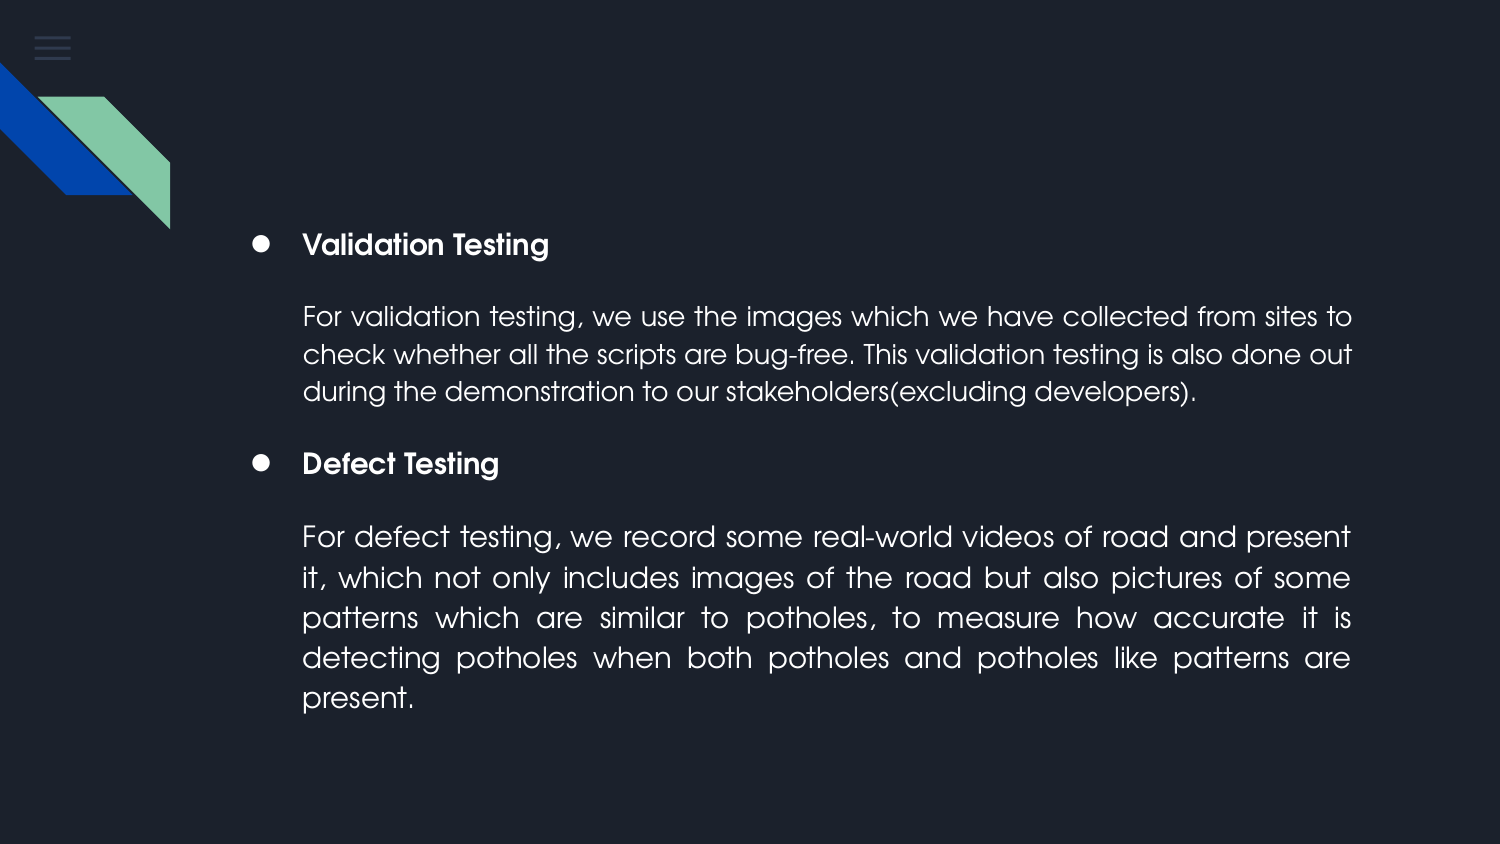

# Validation Testing
For validation testing, we use the images which we have collected from sites to check whether all the scripts are bug-free. This validation testing is also done out during the demonstration to our stakeholders(excluding developers).
Defect Testing
For defect testing, we record some real-world videos of road and present it, which not only includes images of the road but also pictures of some patterns which are similar to potholes, to measure how accurate it is detecting potholes when both potholes and potholes like patterns are present.